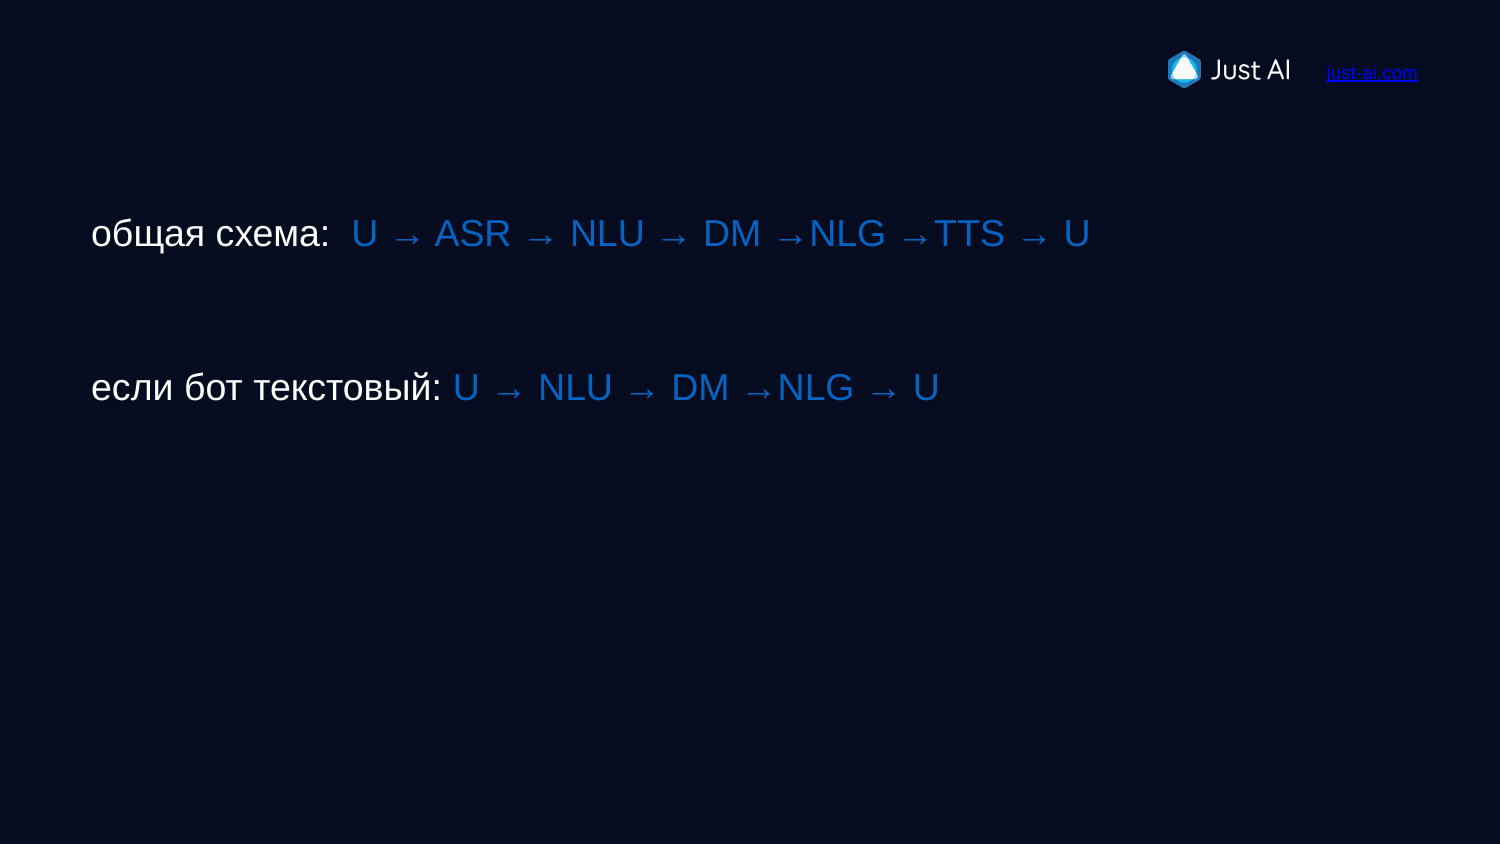

#
общая схема:  U → ASR → NLU → DM →NLG →TTS → U

если бот текстовый: U → NLU → DM →NLG → U